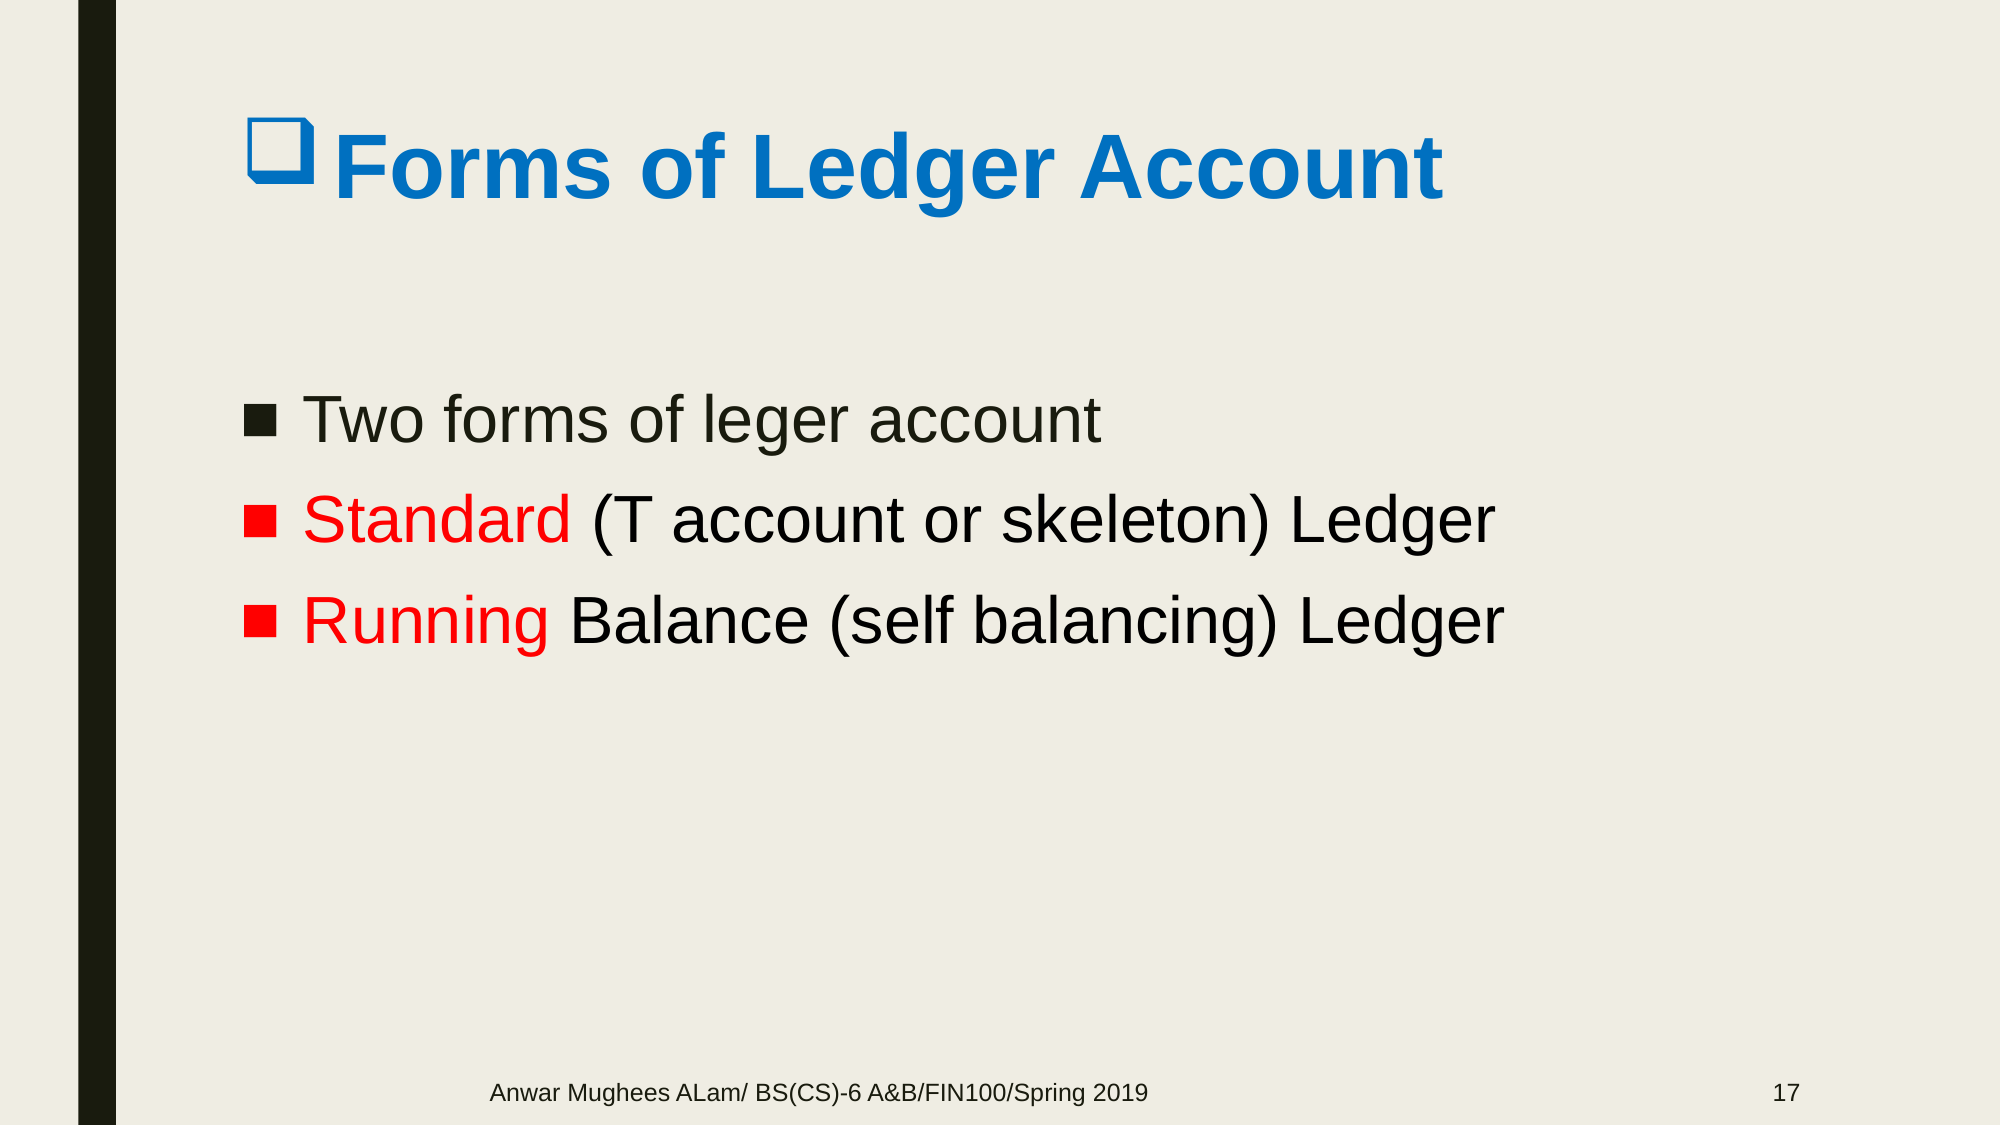

# Forms of Ledger Account
Two forms of leger account
Standard (T account or skeleton) Ledger
Running Balance (self balancing) Ledger

Anwar Mughees ALam/ BS(CS)-6 A&B/FIN100/Spring 2019
17